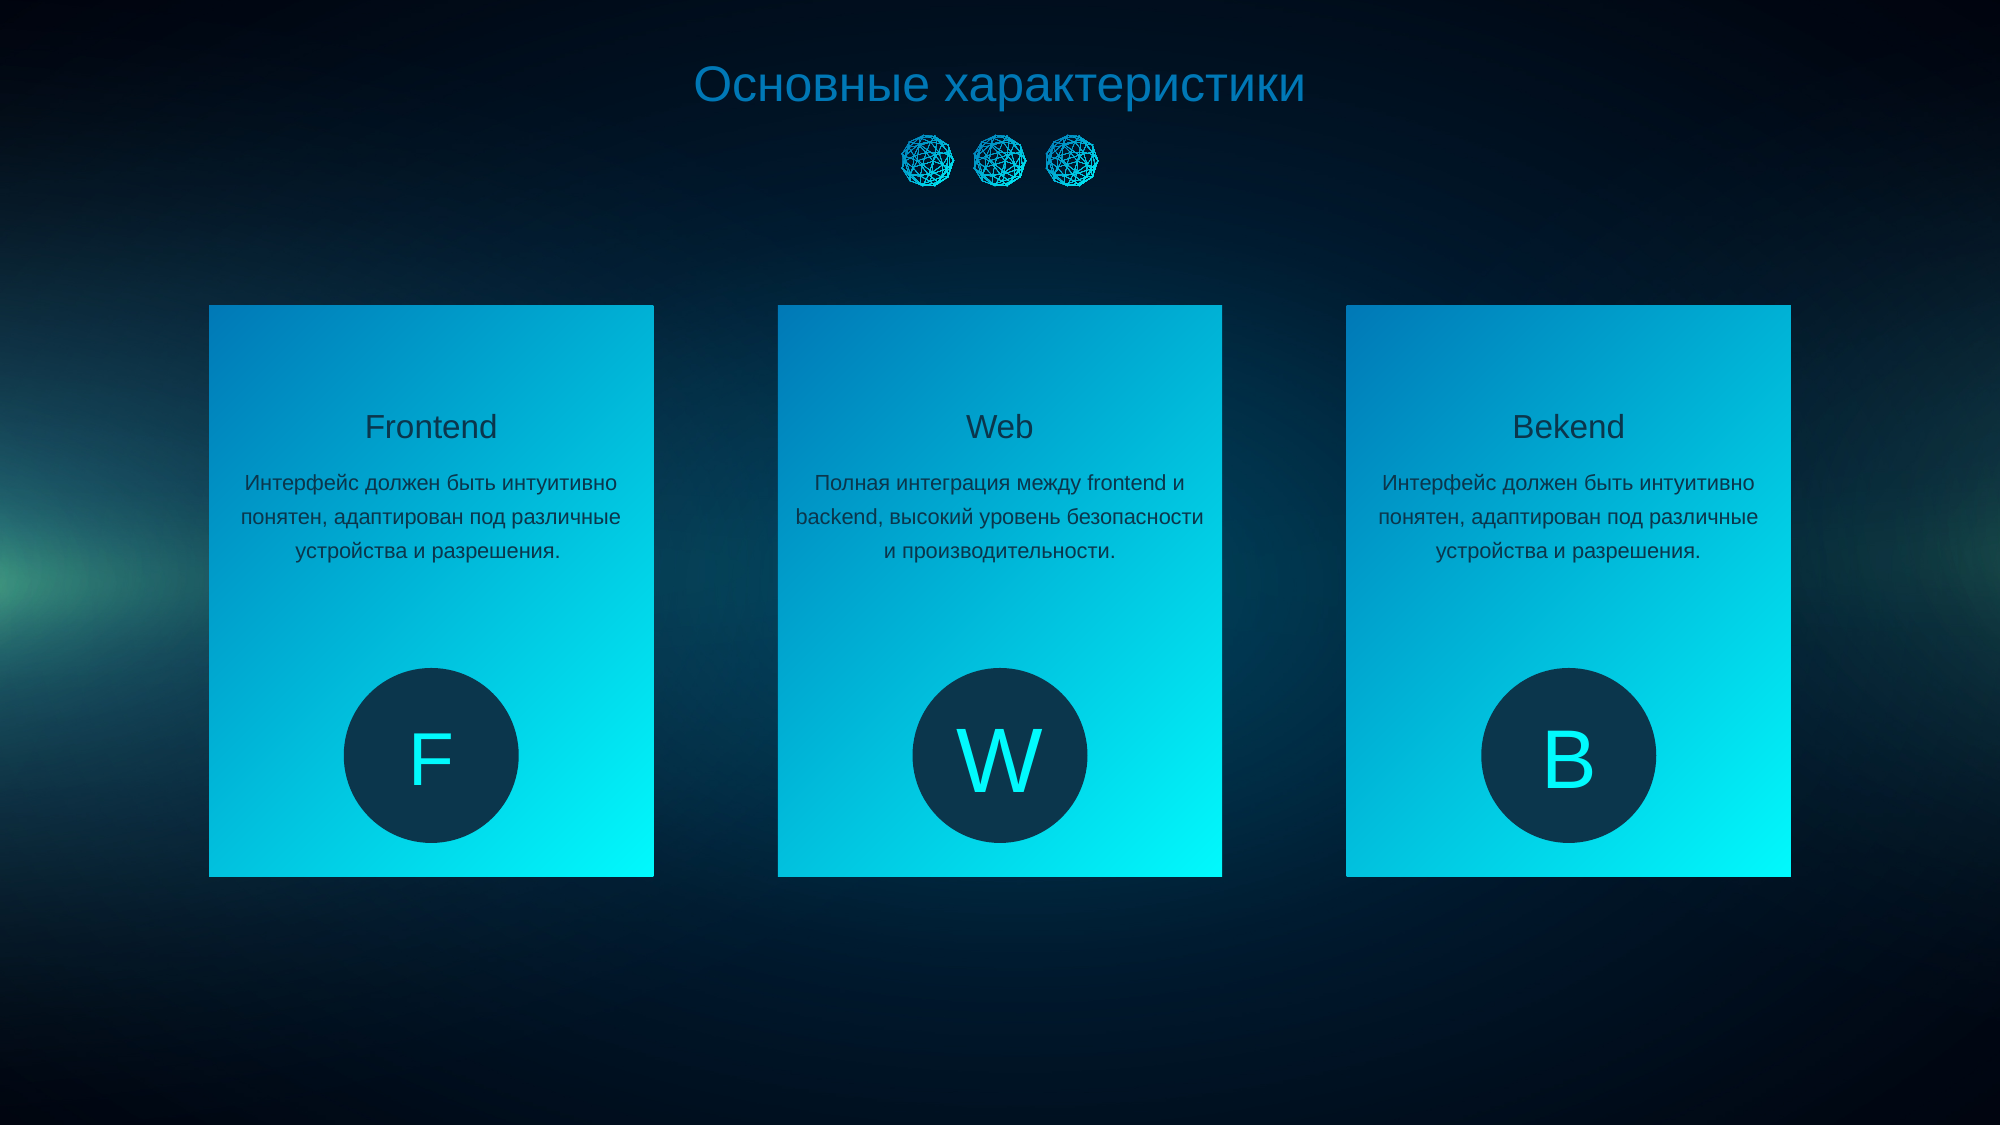

Основные характеристики

Frontend
Web
Bekend
Интерфейс должен быть интуитивно понятен, адаптирован под различные устройства и разрешения.
Полная интеграция между frontend и backend, высокий уровень безопасности и производительности.
Интерфейс должен быть интуитивно понятен, адаптирован под различные устройства и разрешения.
F
W
B